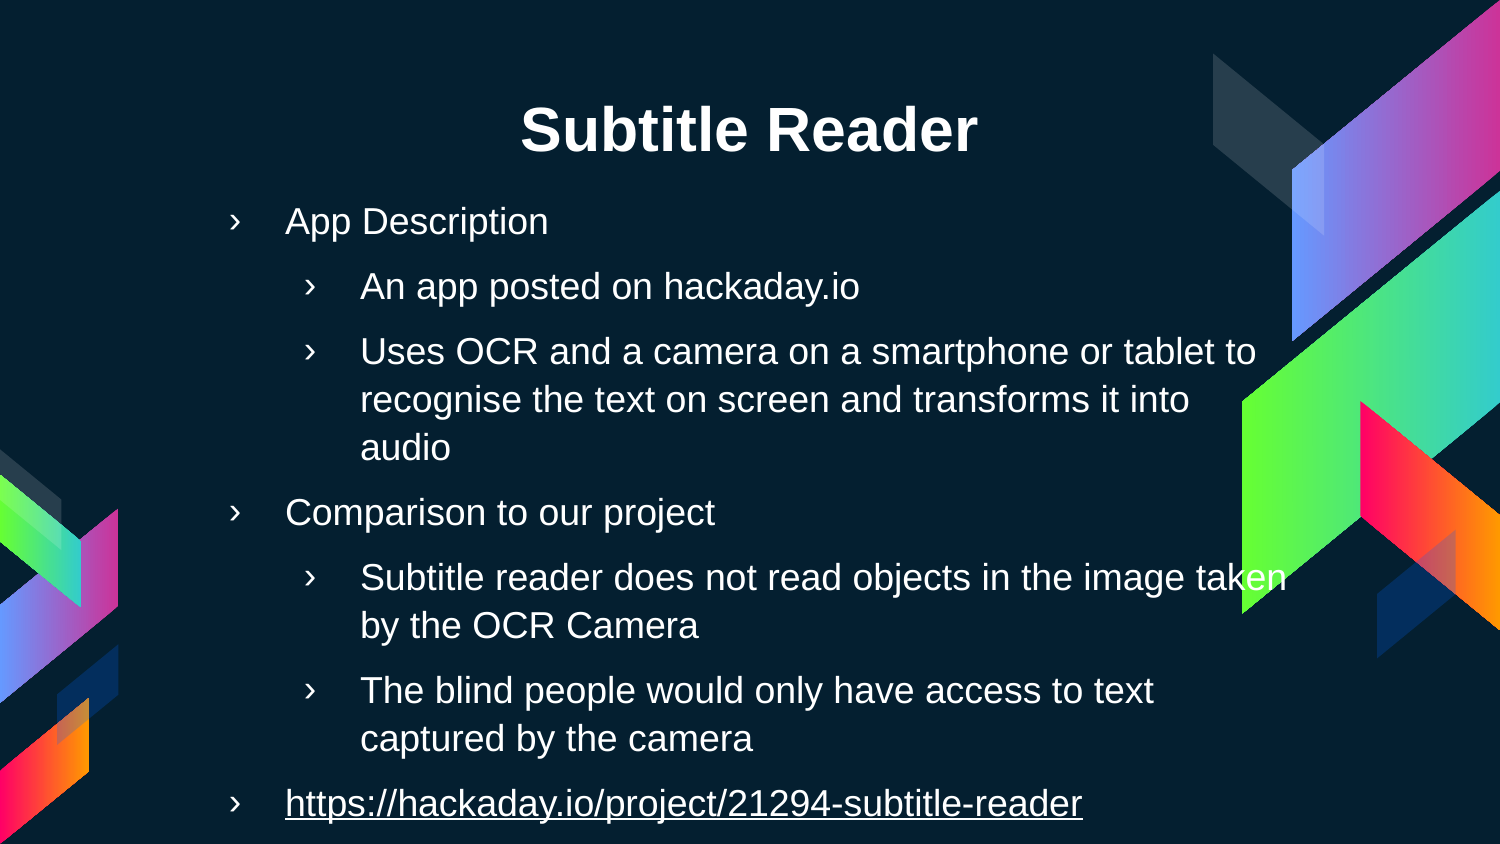

# Subtitle Reader
App Description
An app posted on hackaday.io
Uses OCR and a camera on a smartphone or tablet to recognise the text on screen and transforms it into audio
Comparison to our project
Subtitle reader does not read objects in the image taken by the OCR Camera
The blind people would only have access to text captured by the camera
https://hackaday.io/project/21294-subtitle-reader